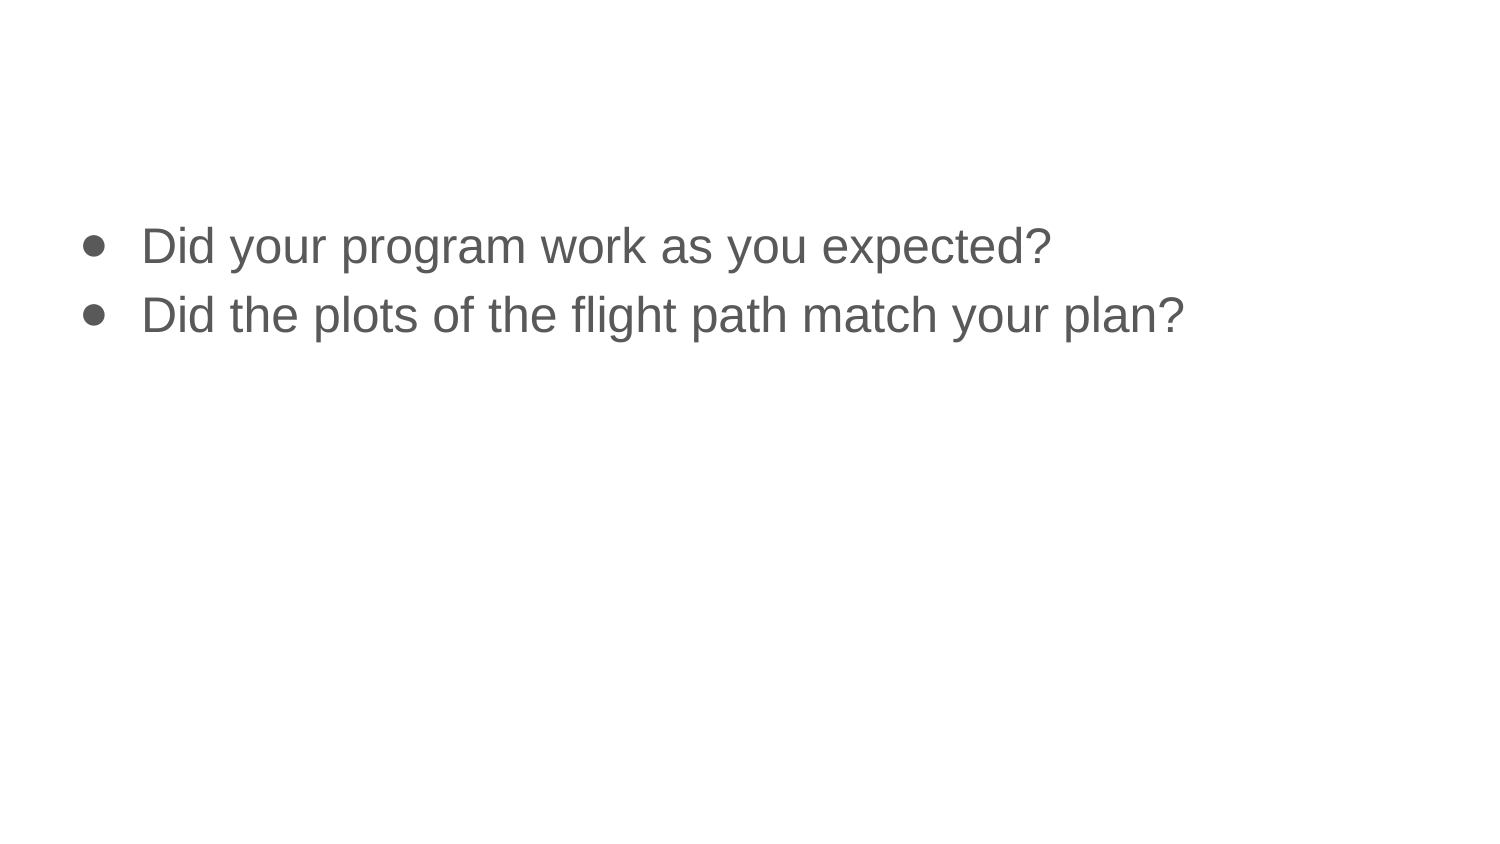

Did your program work as you expected?
Did the plots of the flight path match your plan?